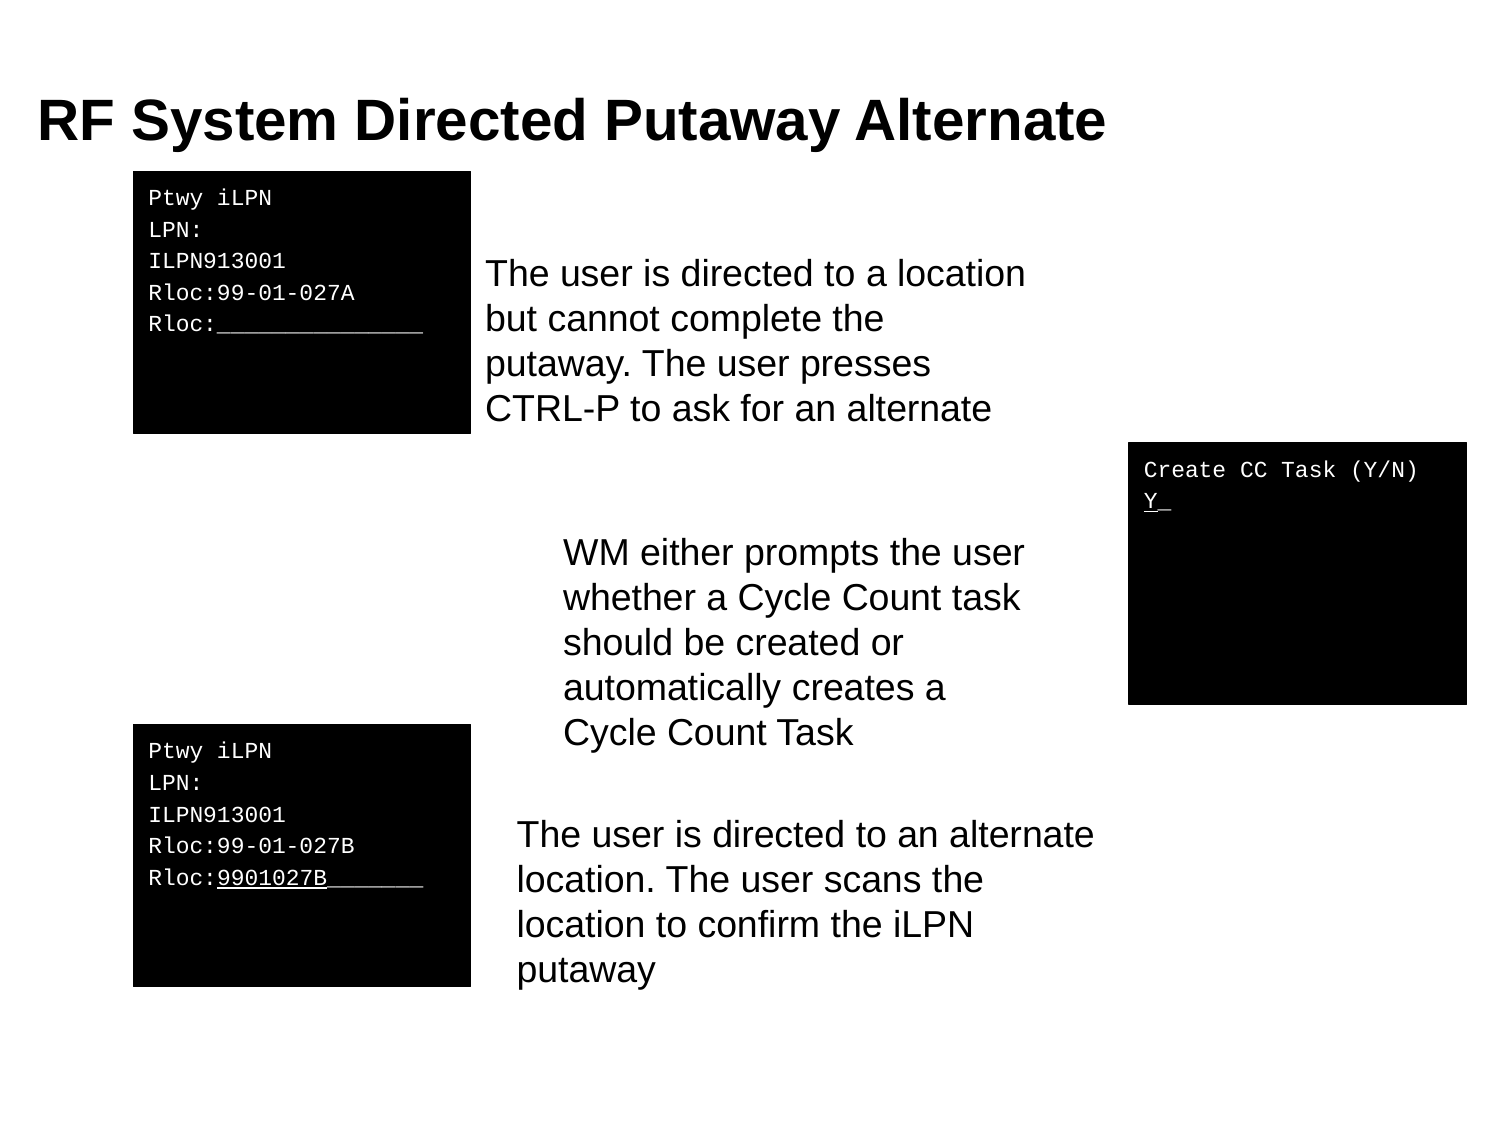

# RF System Directed Putaway Alternate
Ptwy iLPN
LPN:
ILPN913001
Rloc:99-01-027A
Rloc:_______________
The user is directed to a location but cannot complete the putaway. The user presses CTRL-P to ask for an alternate
Create CC Task (Y/N)
Y_
WM either prompts the user whether a Cycle Count task should be created or automatically creates a Cycle Count Task
Ptwy iLPN
LPN:
ILPN913001
Rloc:99-01-027B
Rloc:9901027B_______
The user is directed to an alternate location. The user scans the location to confirm the iLPN putaway